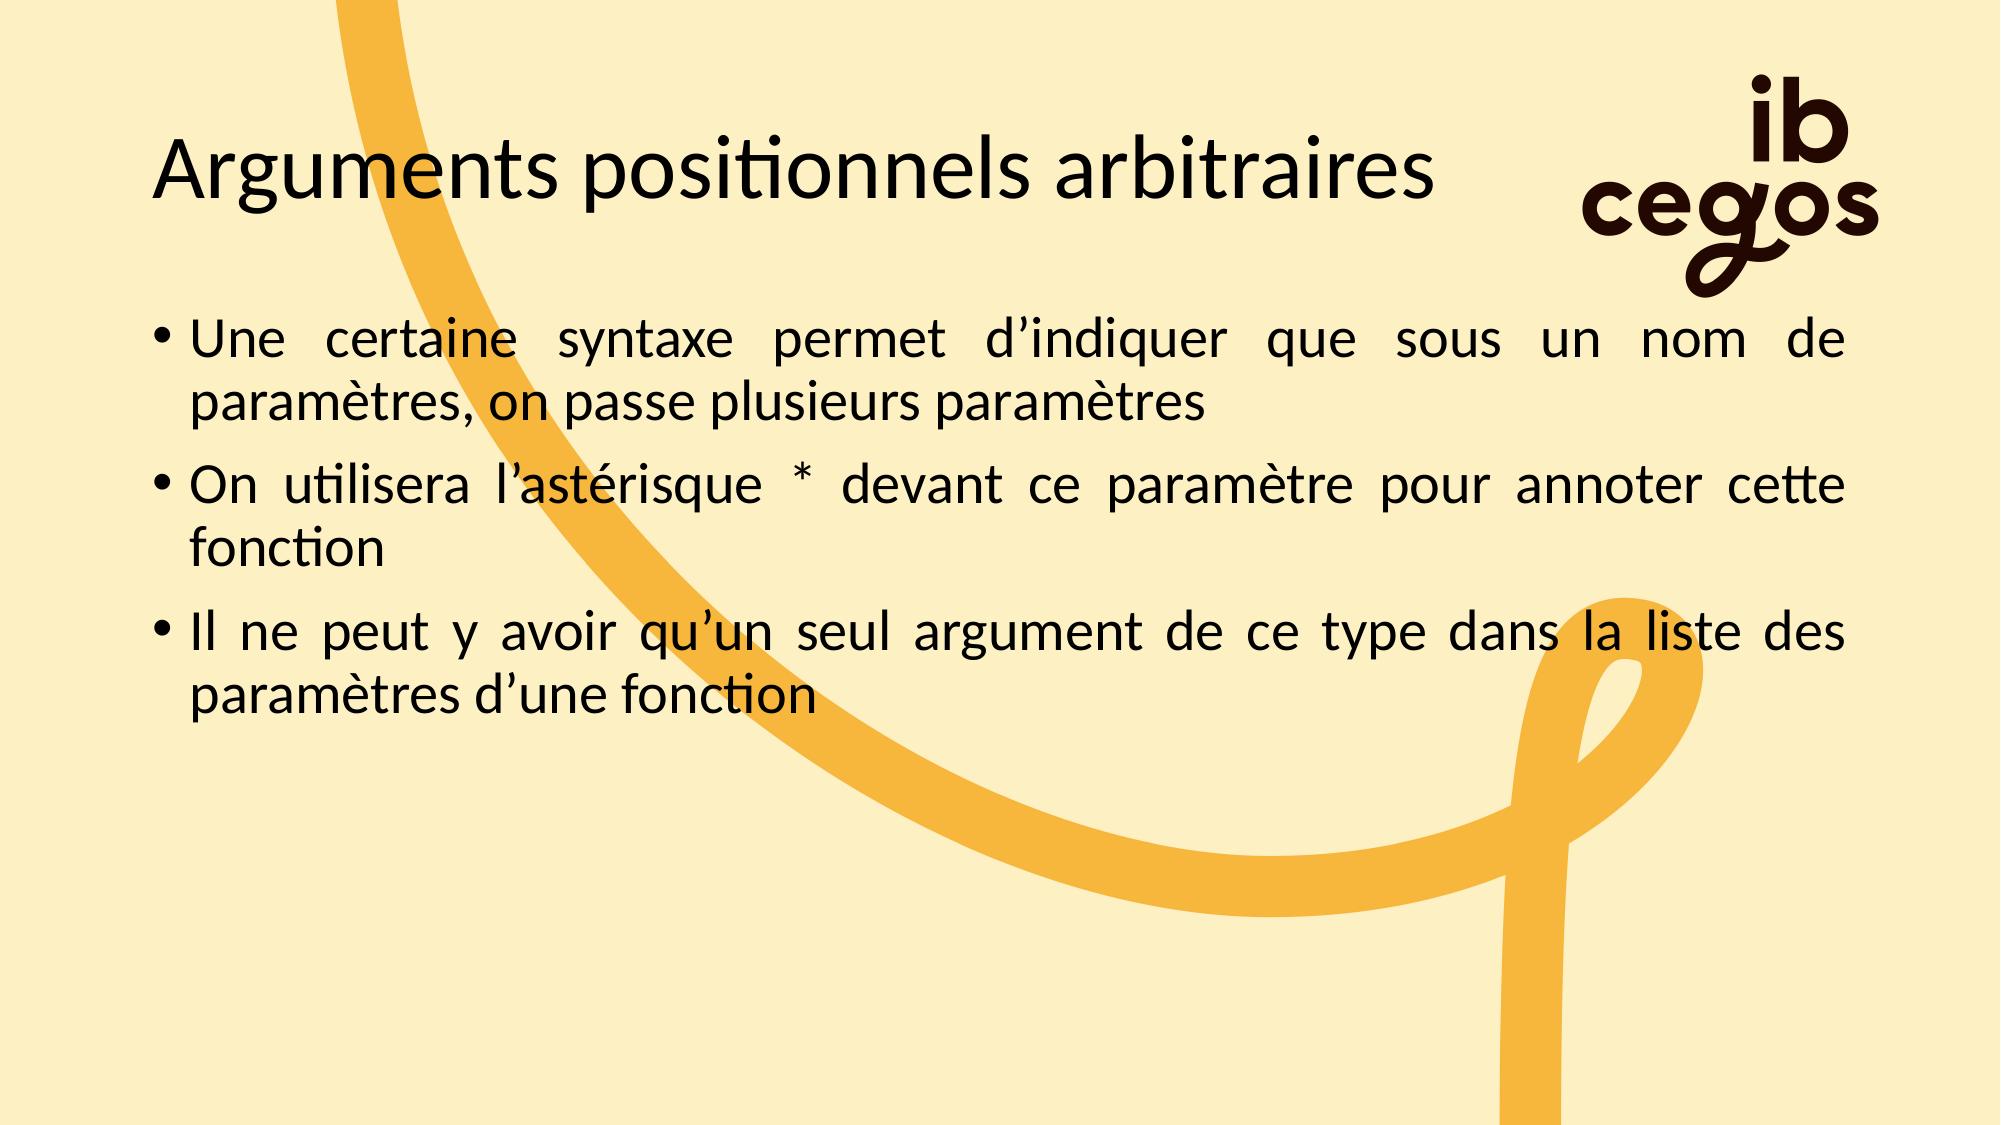

# Arguments positionnels arbitraires
Une certaine syntaxe permet d’indiquer que sous un nom de paramètres, on passe plusieurs paramètres
On utilisera l’astérisque * devant ce paramètre pour annoter cette fonction
Il ne peut y avoir qu’un seul argument de ce type dans la liste des paramètres d’une fonction